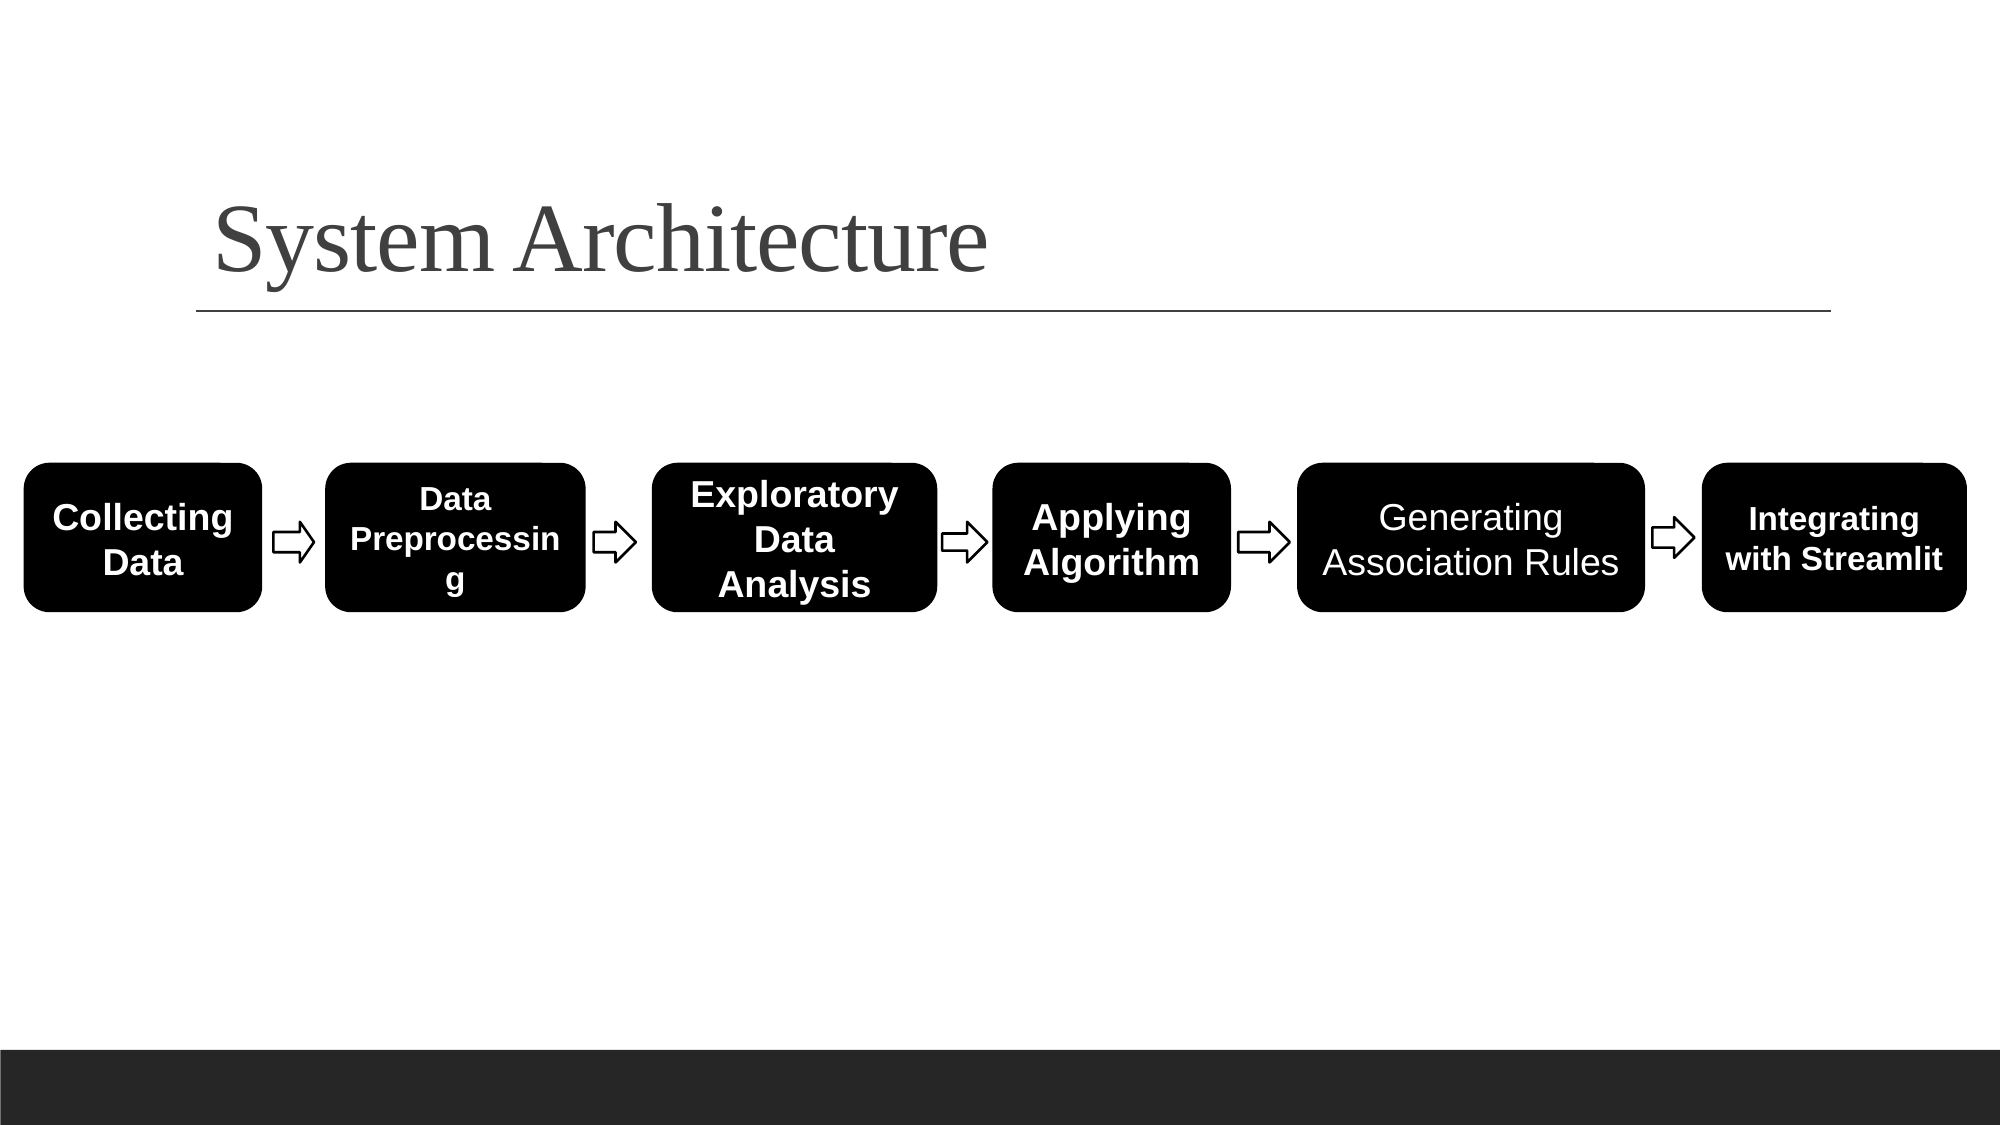

# System Architecture
Collecting Data
Data Preprocessing
Exploratory Data Analysis
Applying Algorithm
Generating Association Rules
Integrating with Streamlit